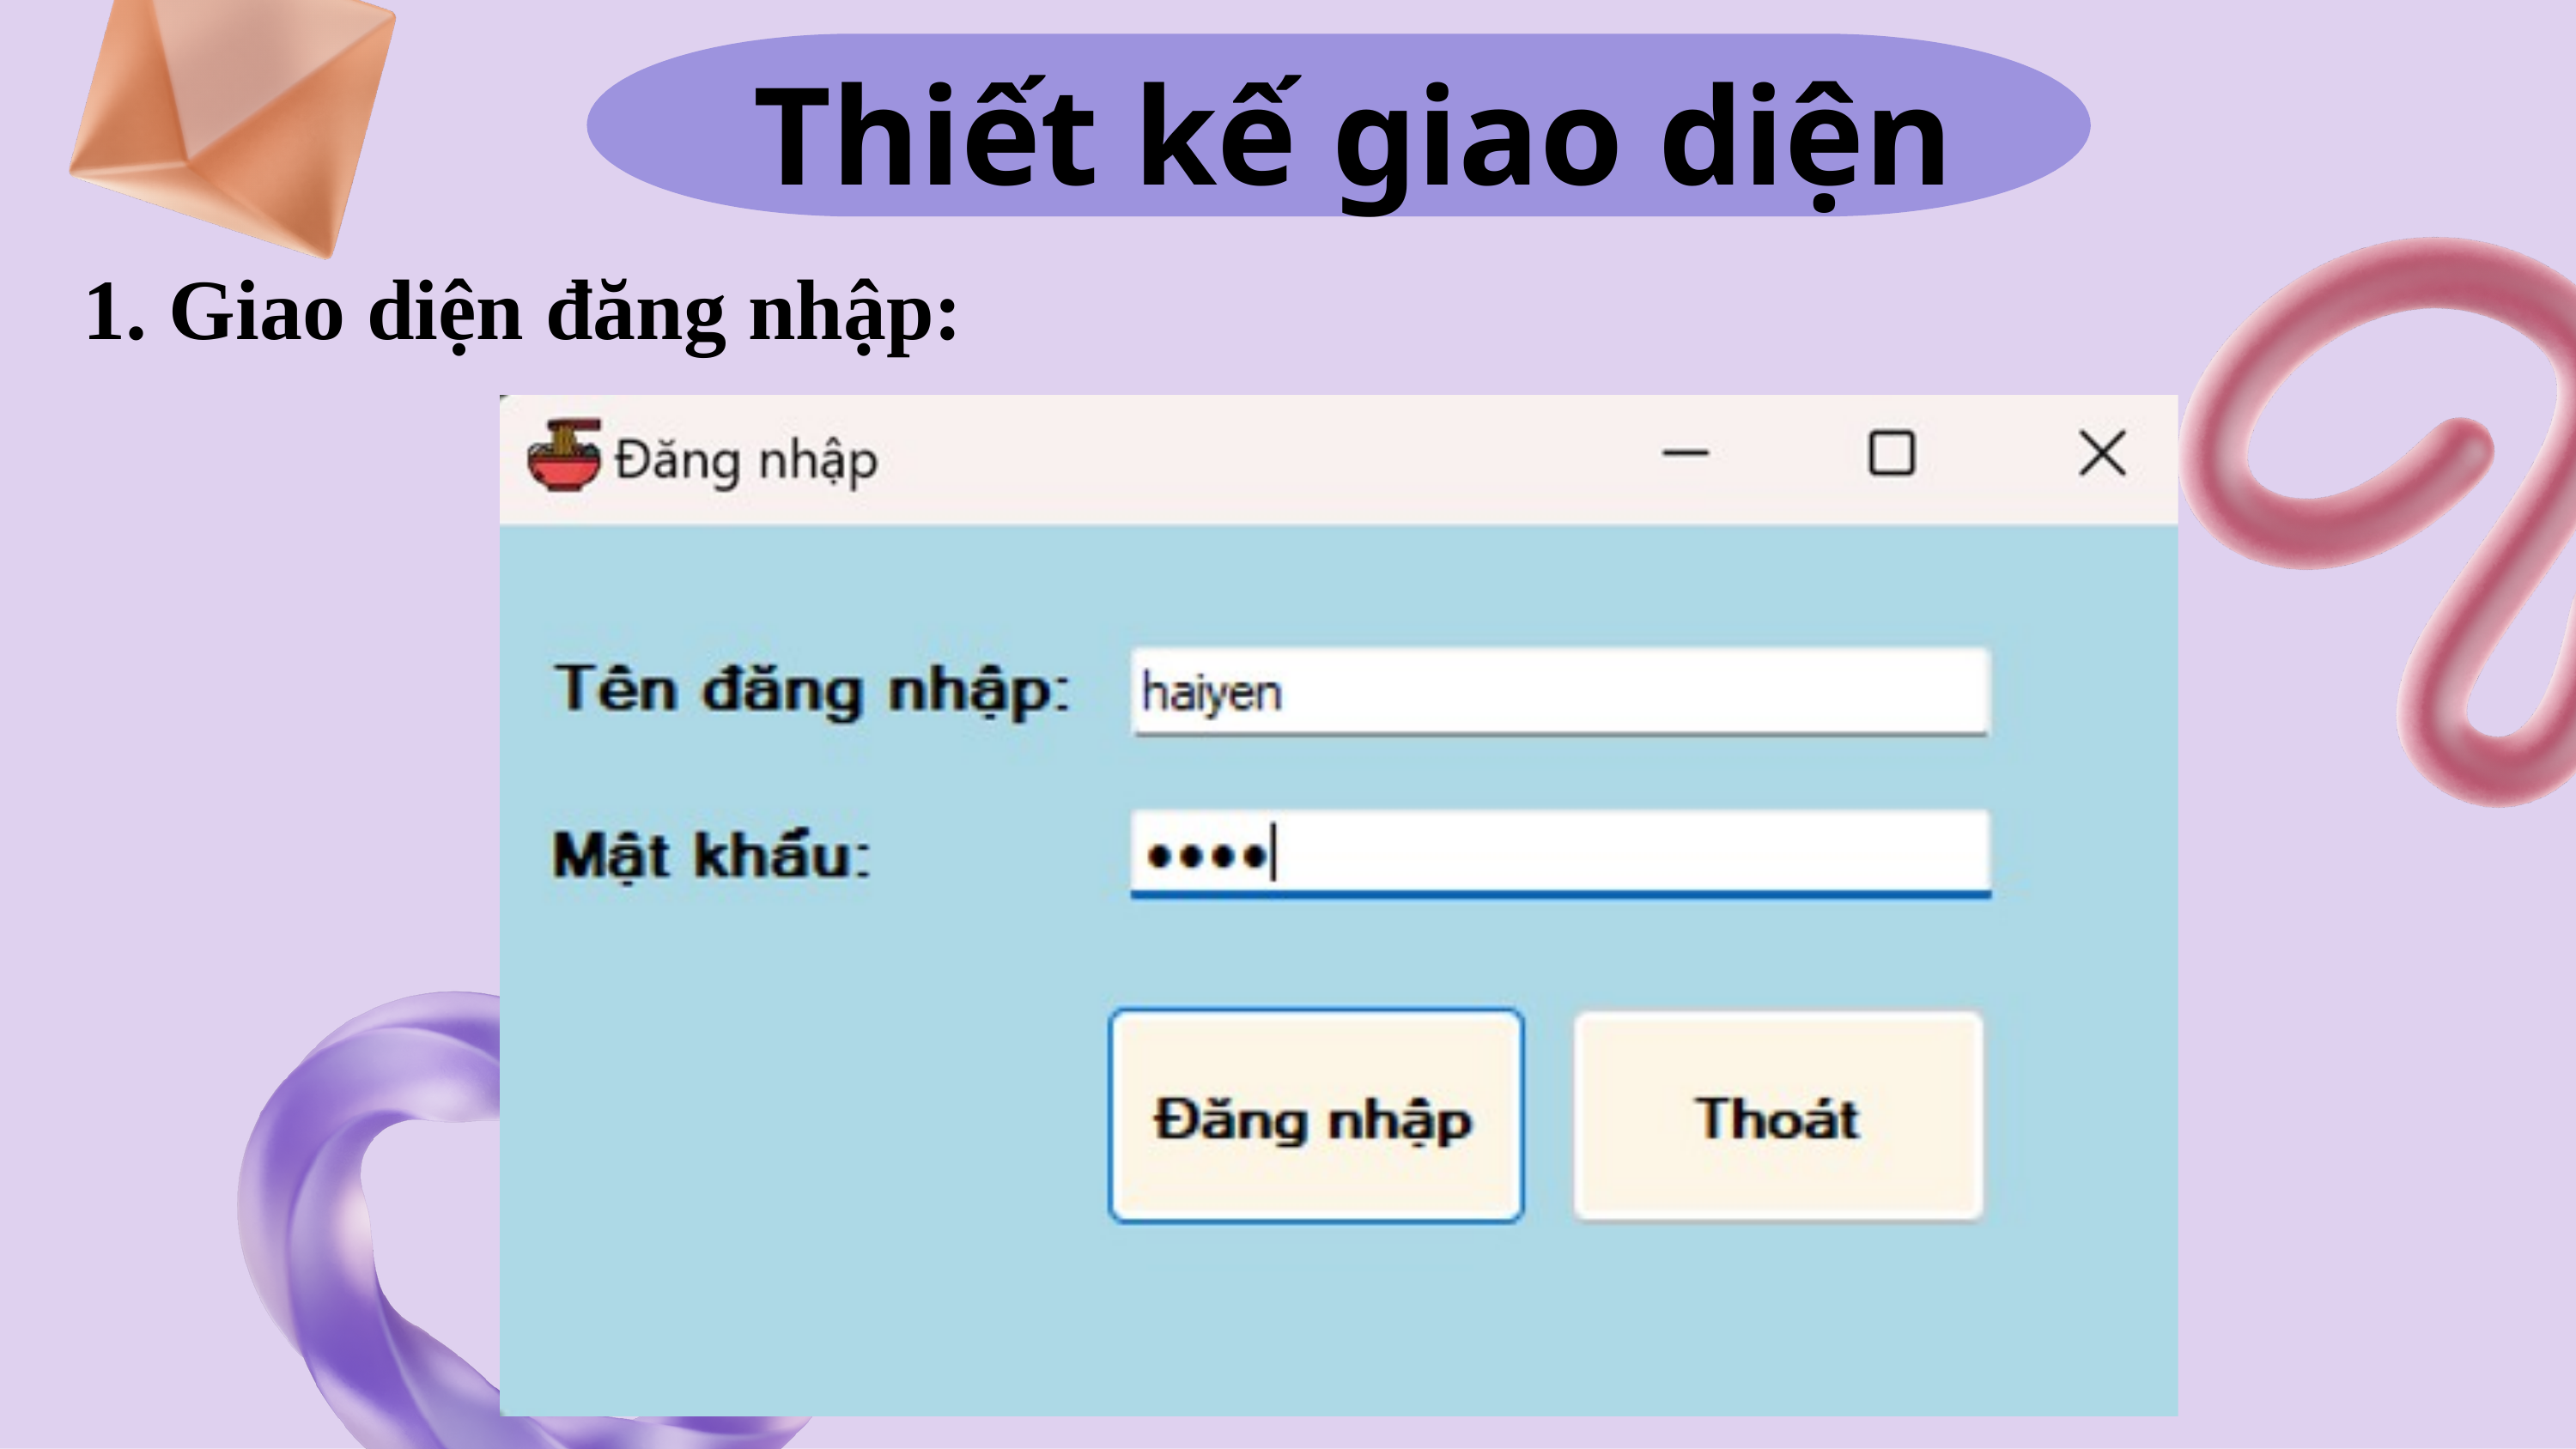

# Thiết kế giao diện
1. Giao diện đăng nhập: